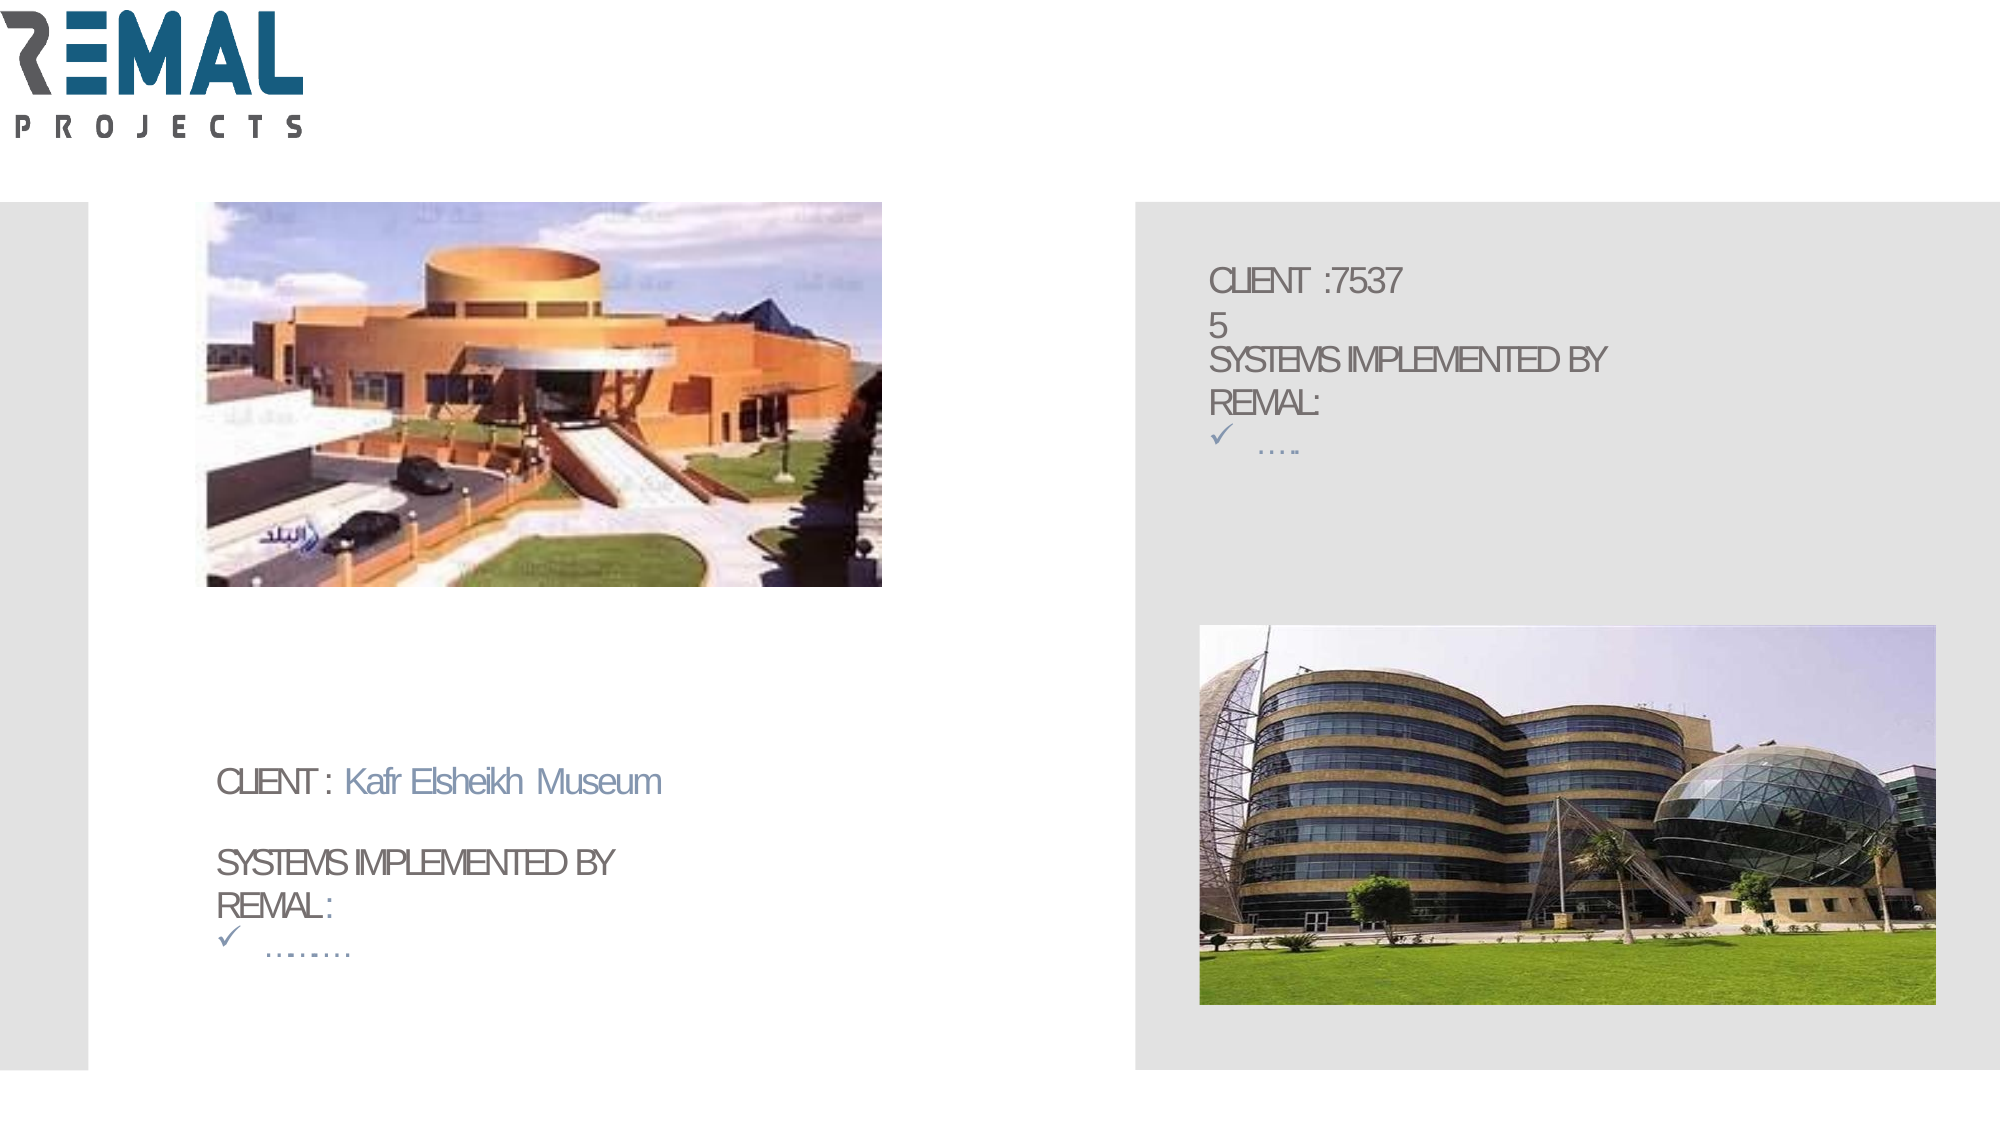

# CLIENT :75375
SYSTEMS IMPLEMENTED BY REMAL:
…..

CLIENT : Kafr Elsheikh Museum

SYSTEMS IMPLEMENTED BY REMAL:
……….